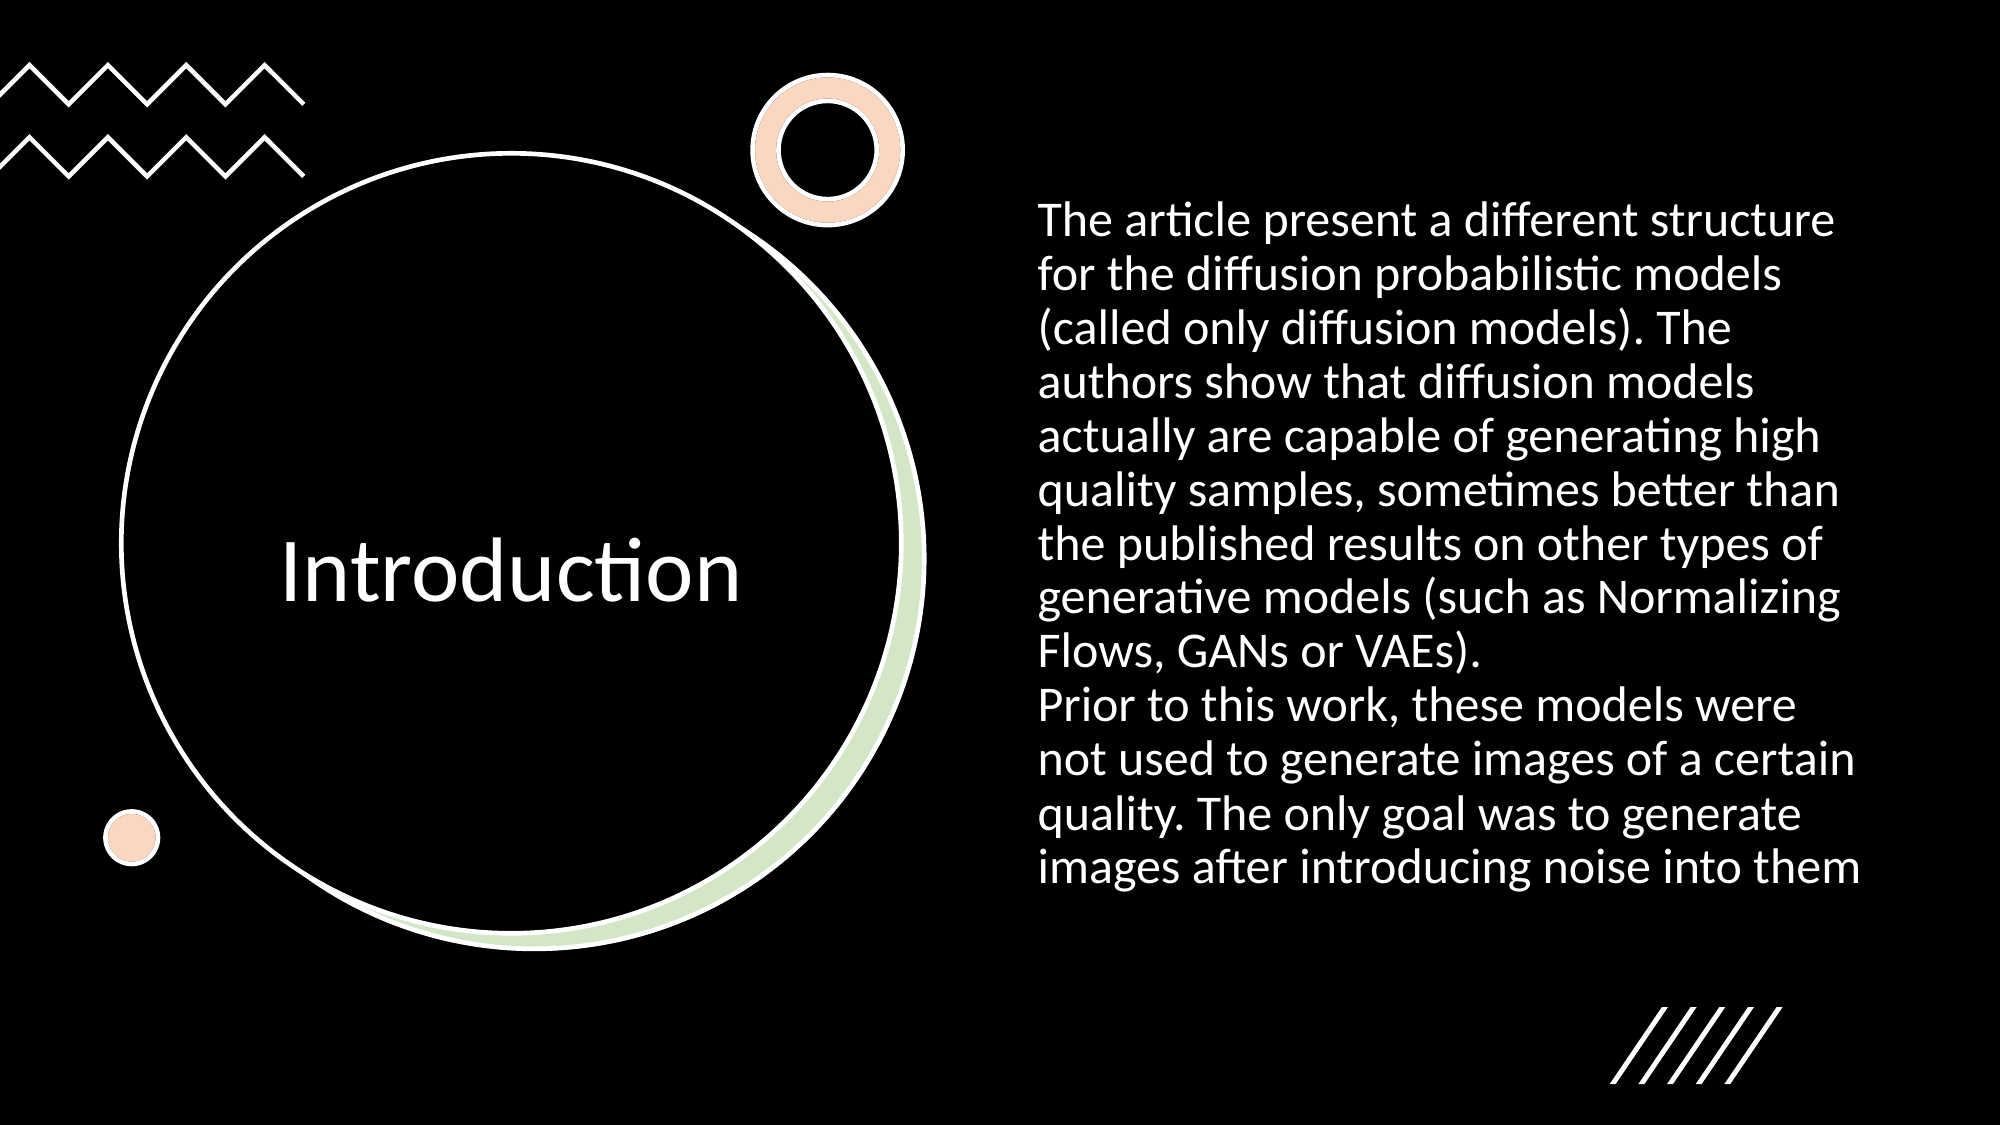

The article present a different structure for the diffusion probabilistic models (called only diffusion models). The authors show that diffusion models actually are capable of generating high quality samples, sometimes better than the published results on other types of generative models (such as Normalizing Flows, GANs or VAEs).
Prior to this work, these models were not used to generate images of a certain quality. The only goal was to generate images after introducing noise into them
# Introduction